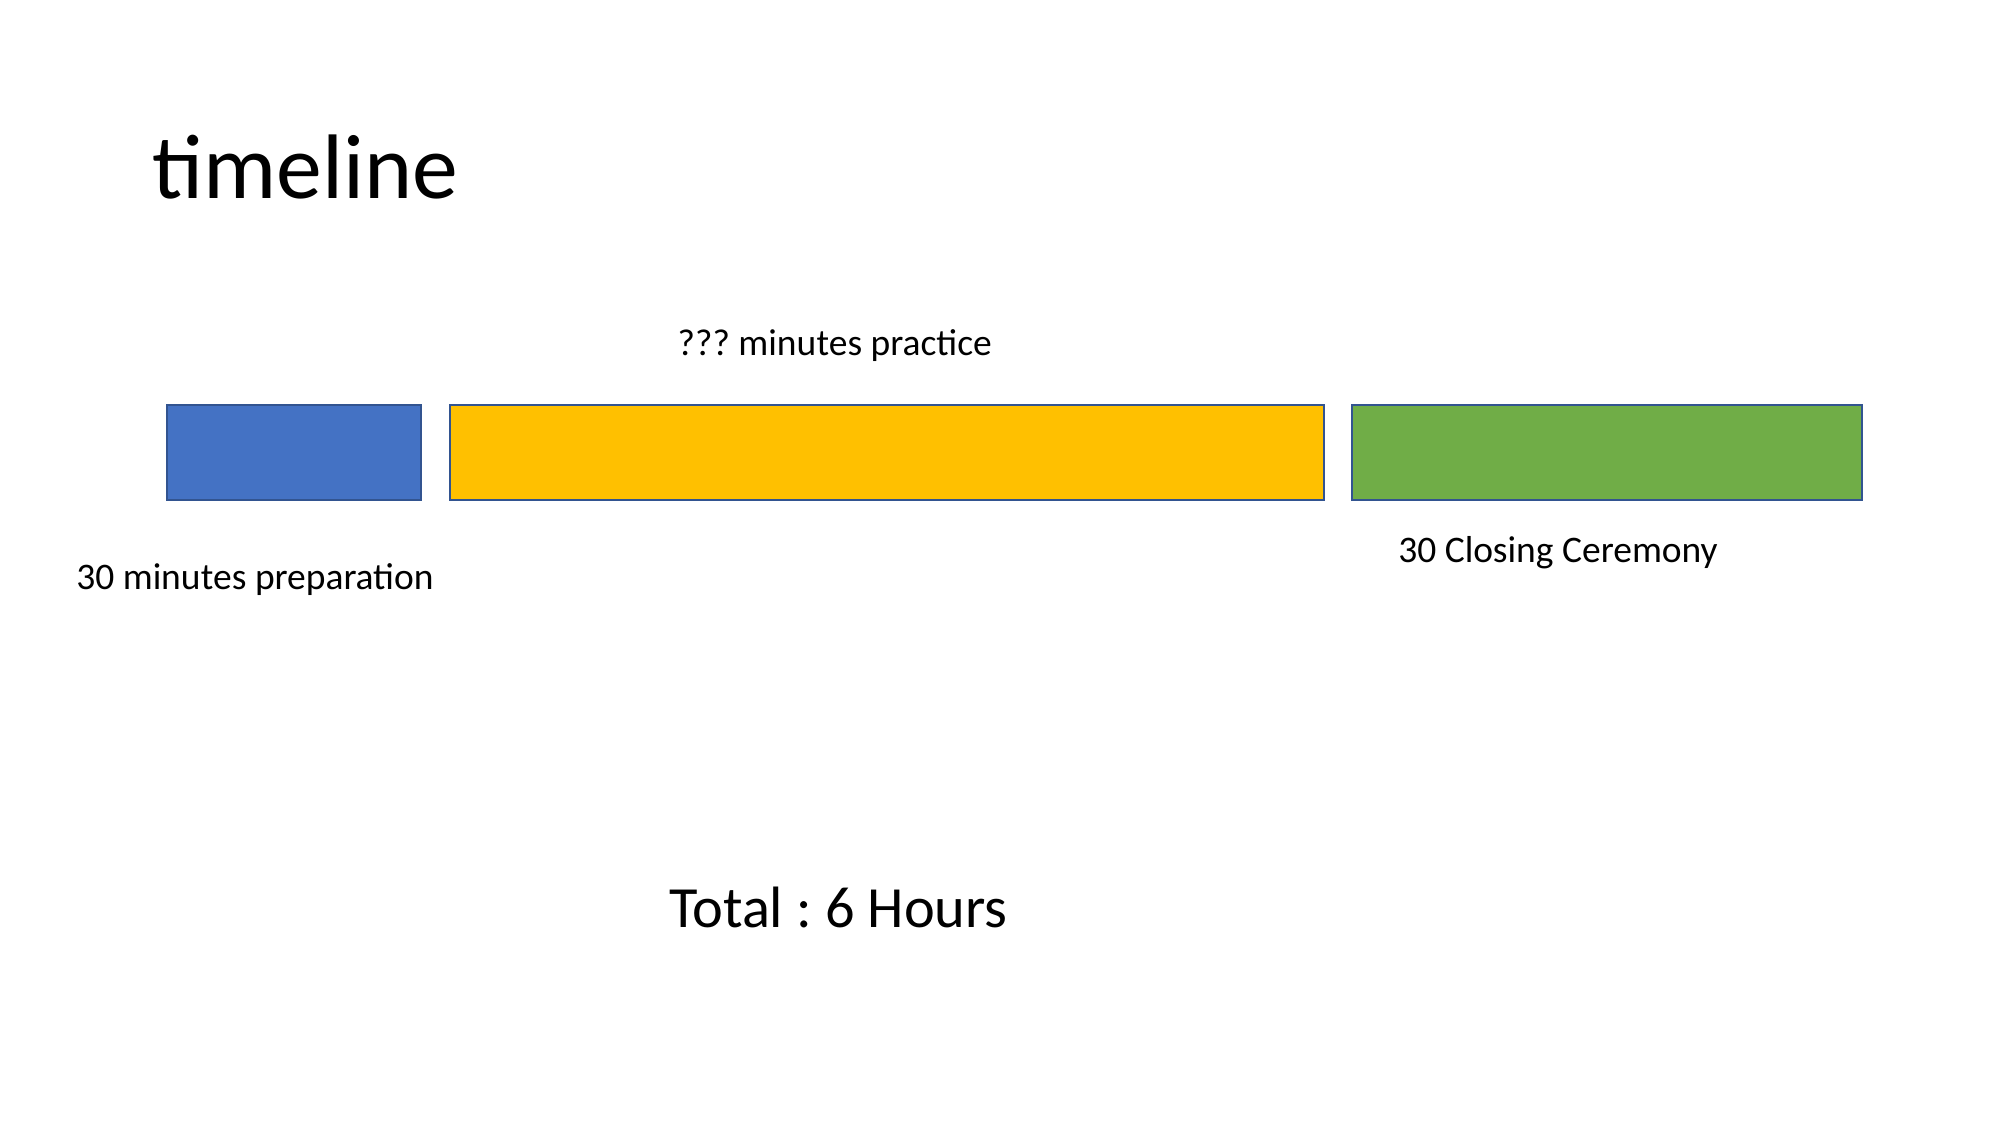

# timeline
 ??? minutes practice

 30 Closing Ceremony
30 minutes preparation
Total : 6 Hours